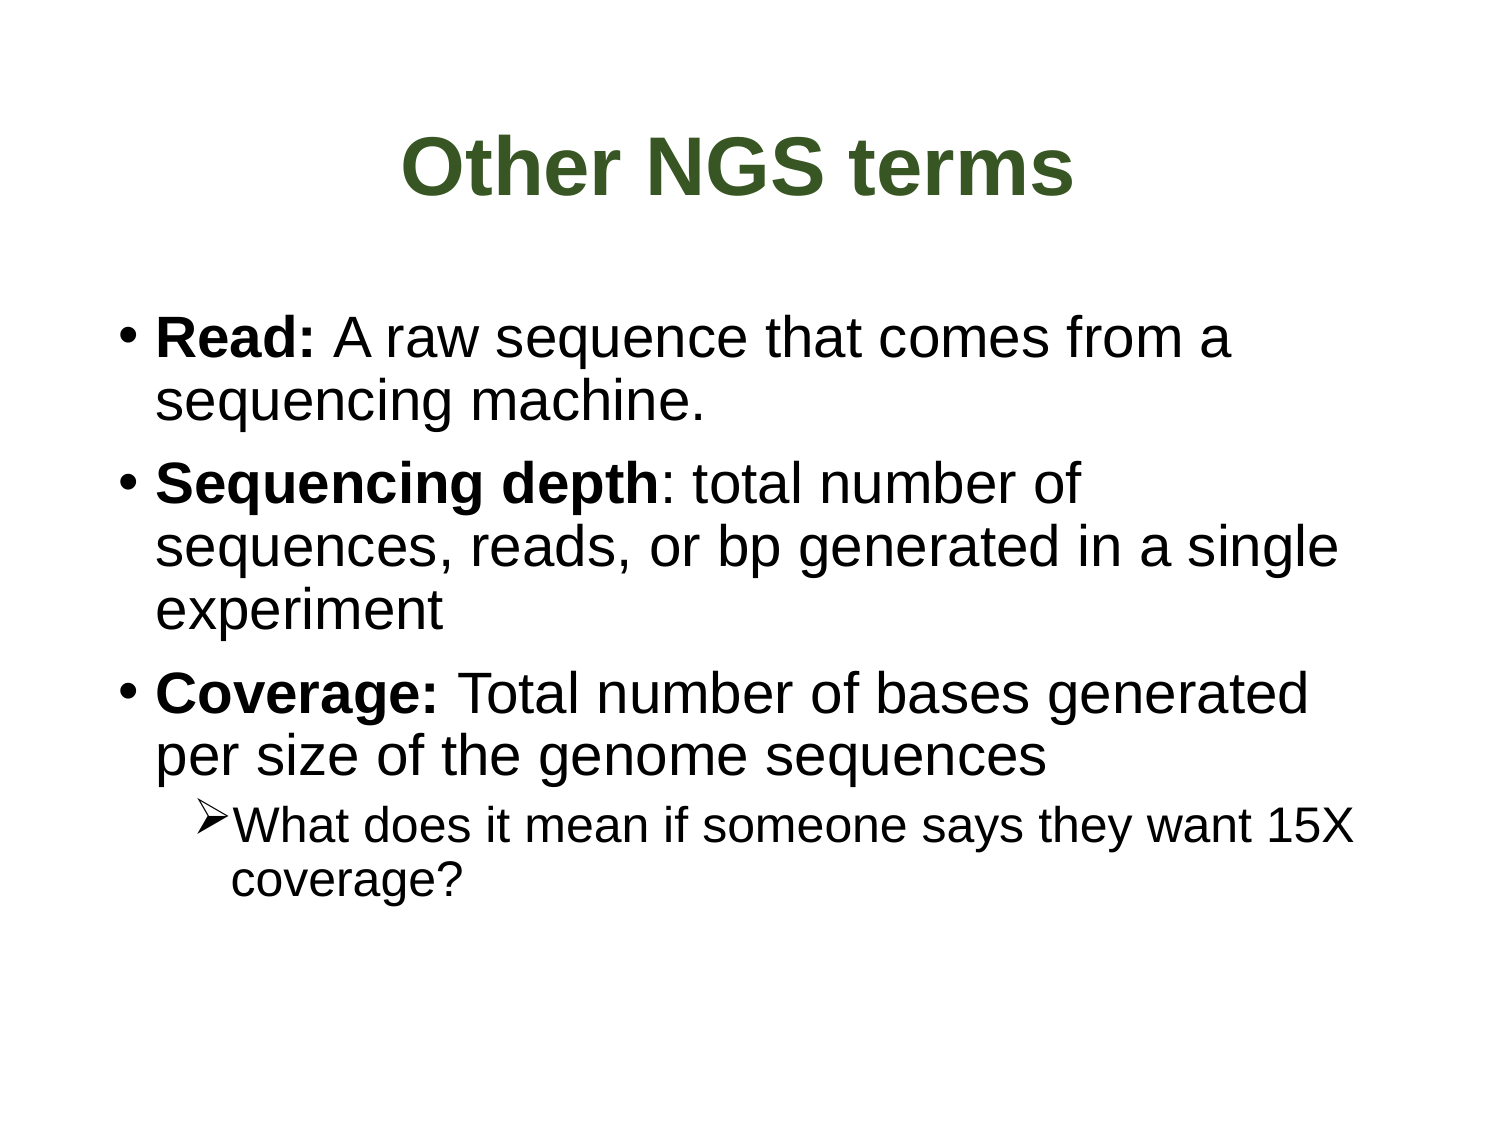

# Other NGS terms
Read: A raw sequence that comes from a sequencing machine.
Sequencing depth: total number of sequences, reads, or bp generated in a single experiment
Coverage: Total number of bases generated per size of the genome sequences
What does it mean if someone says they want 15X coverage?